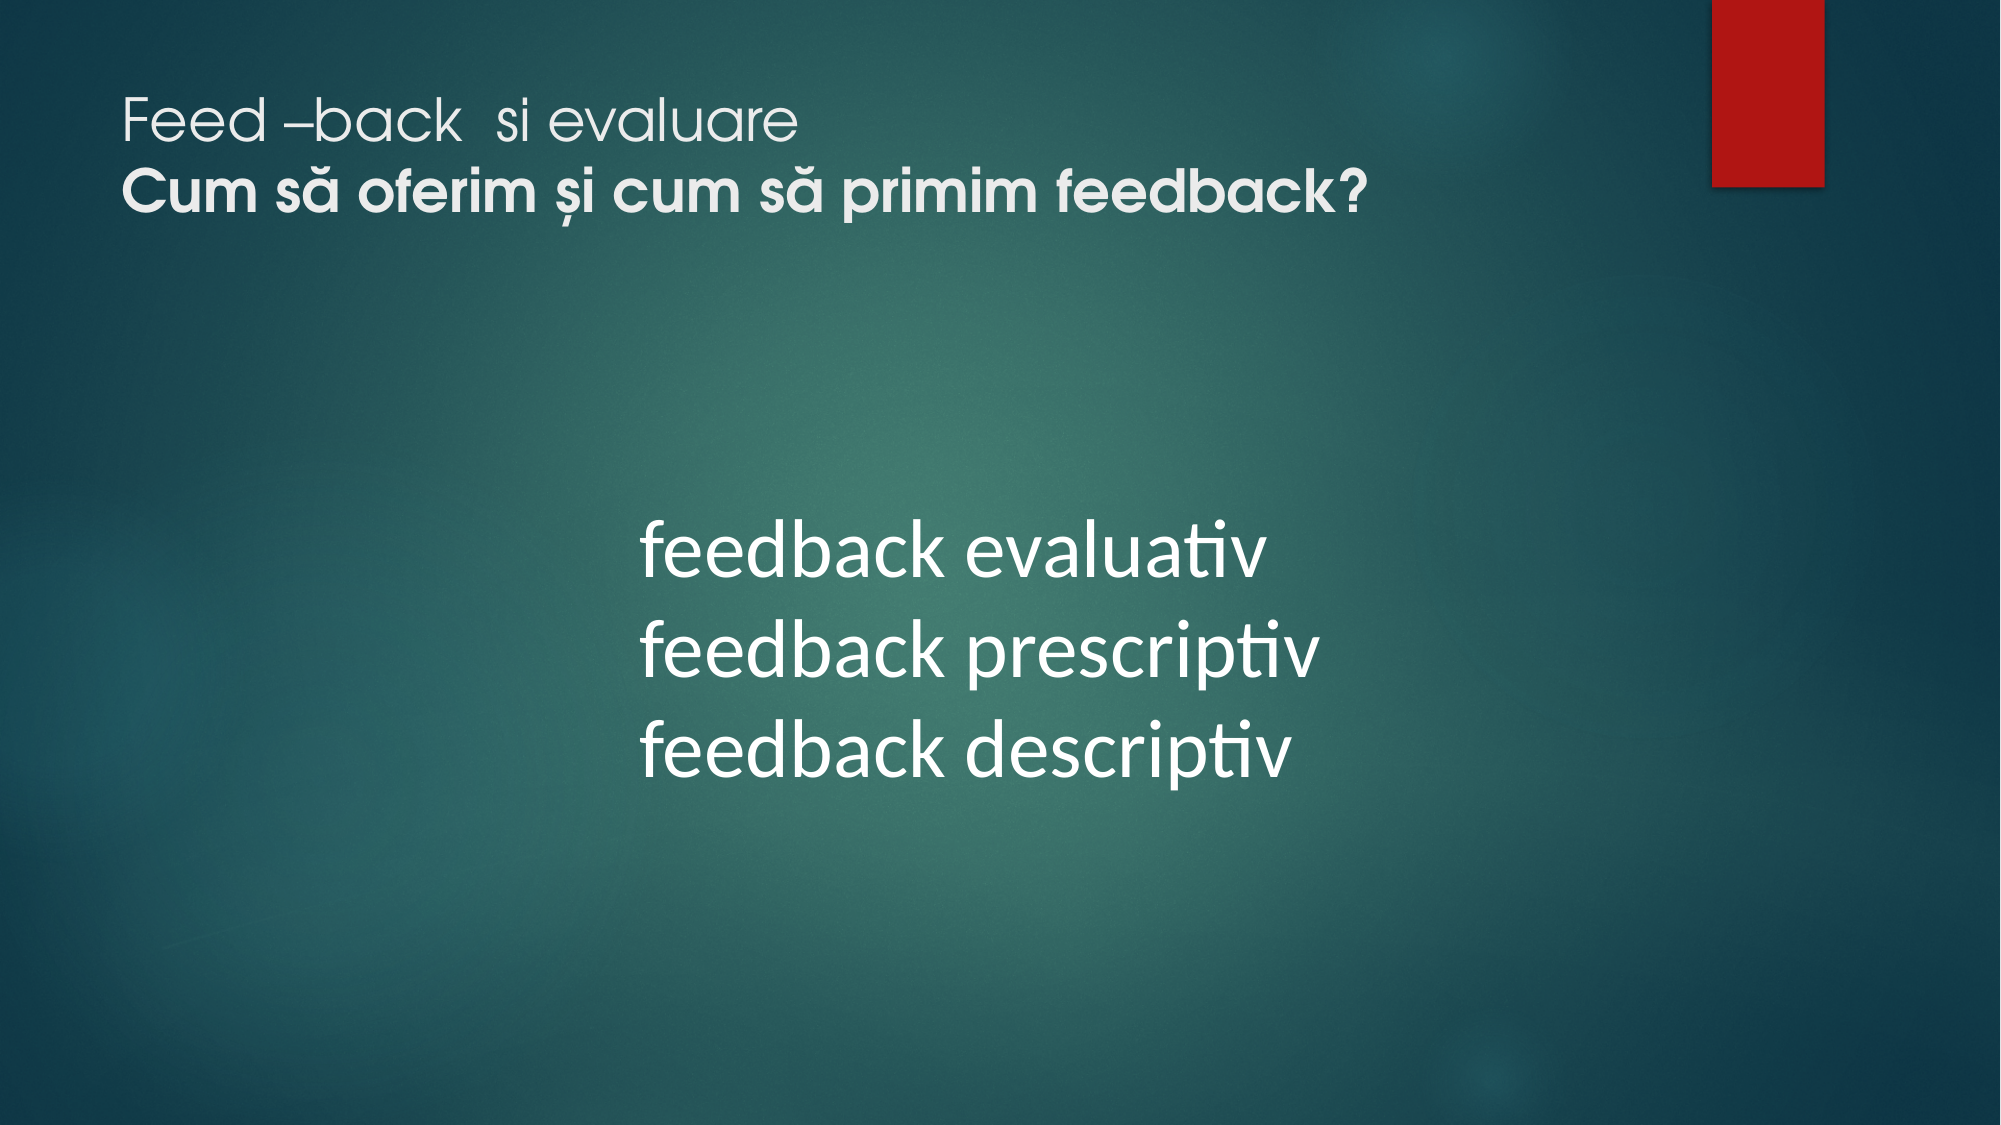

# Feed –back  si evaluare Cum să oferim și cum să primim feedback?

feedback evaluativ
feedback prescriptiv
feedback descriptiv